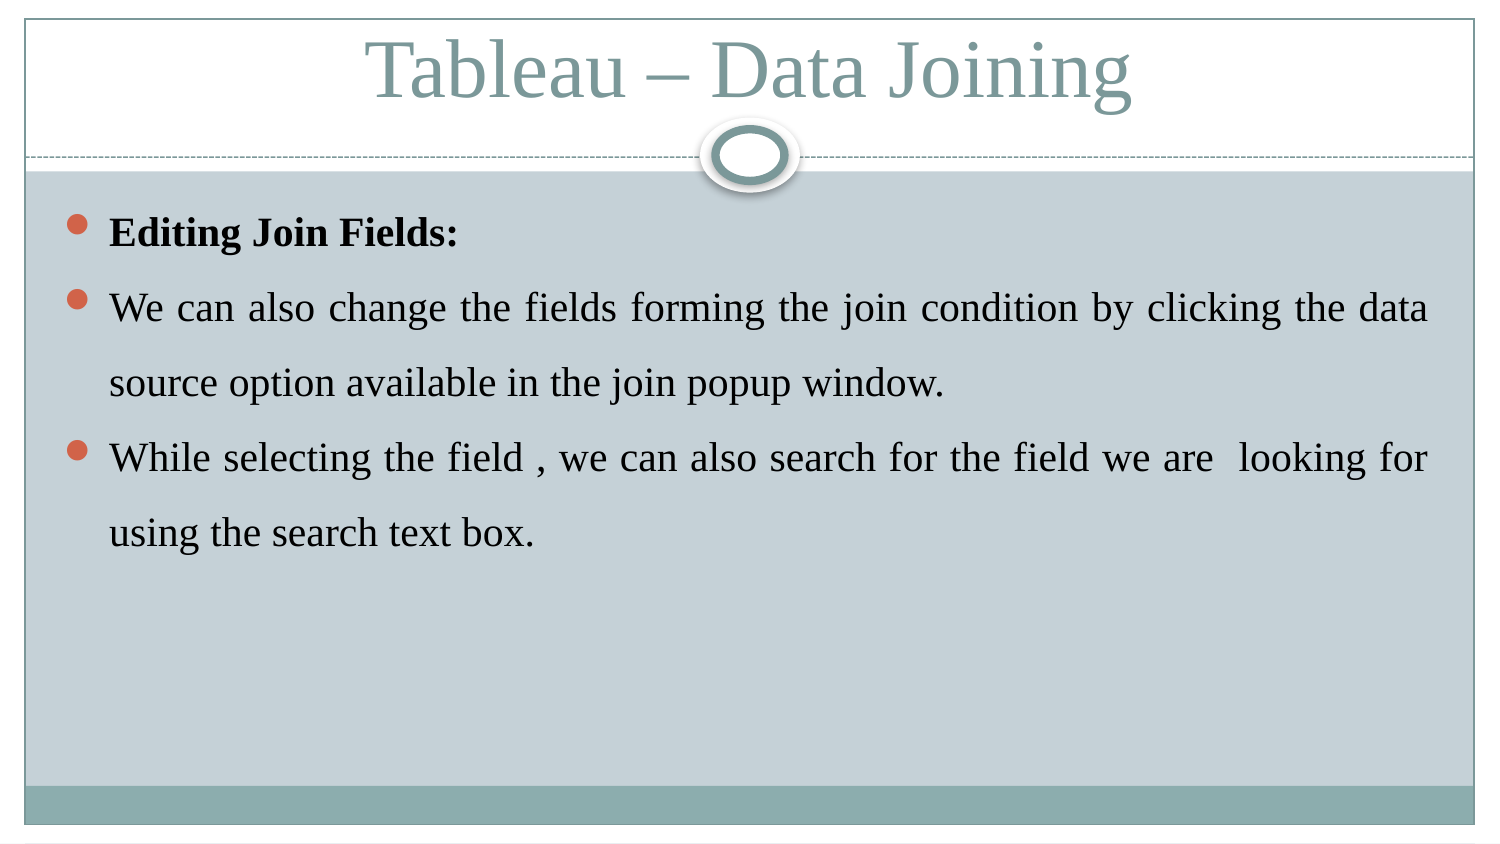

# Tableau – Data Joining
Editing Join Fields:
We can also change the fields forming the join condition by clicking the data source option available in the join popup window.
While selecting the field , we can also search for the field we are  looking for using the search text box.